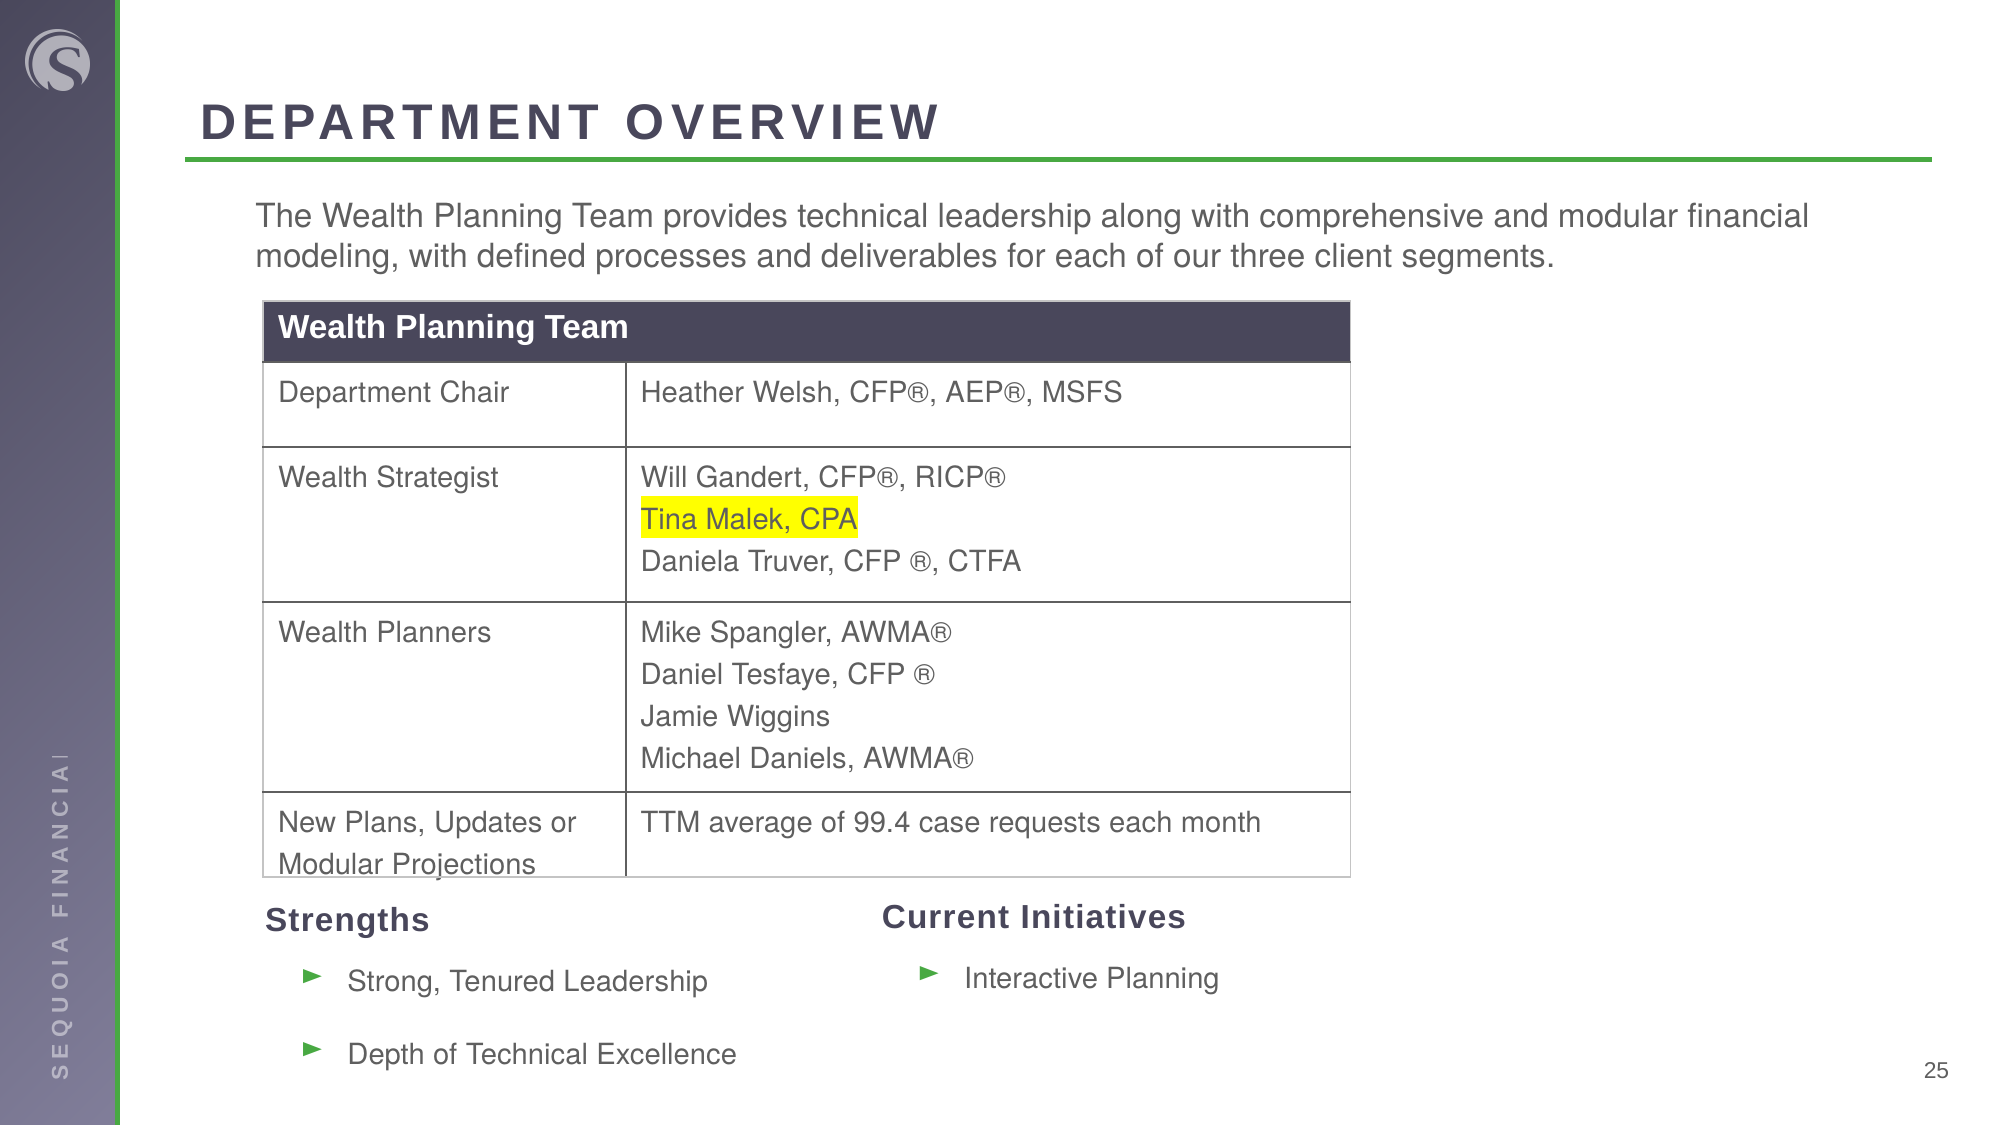

# DEPARTMENT OVERVIEW
The Wealth Planning Team provides technical leadership along with comprehensive and modular financial modeling, with defined processes and deliverables for each of our three client segments.
| Wealth Planning Team |  |
| --- | --- |
| Department Chair | Heather Welsh, CFP®, AEP®, MSFS |
| Wealth Strategist | Will Gandert, CFP®, RICP® Tina Malek, CPA Daniela Truver, CFP ®, CTFA |
| Wealth Planners | Mike Spangler, AWMA® Daniel Tesfaye, CFP ® Jamie Wiggins Michael Daniels, AWMA® |
| New Plans, Updates or Modular Projections | TTM average of 99.4 case requests each month |
Current Initiatives

Interactive Planning

Strengths

Strong, Tenured Leadership
Depth of Technical Excellence

25